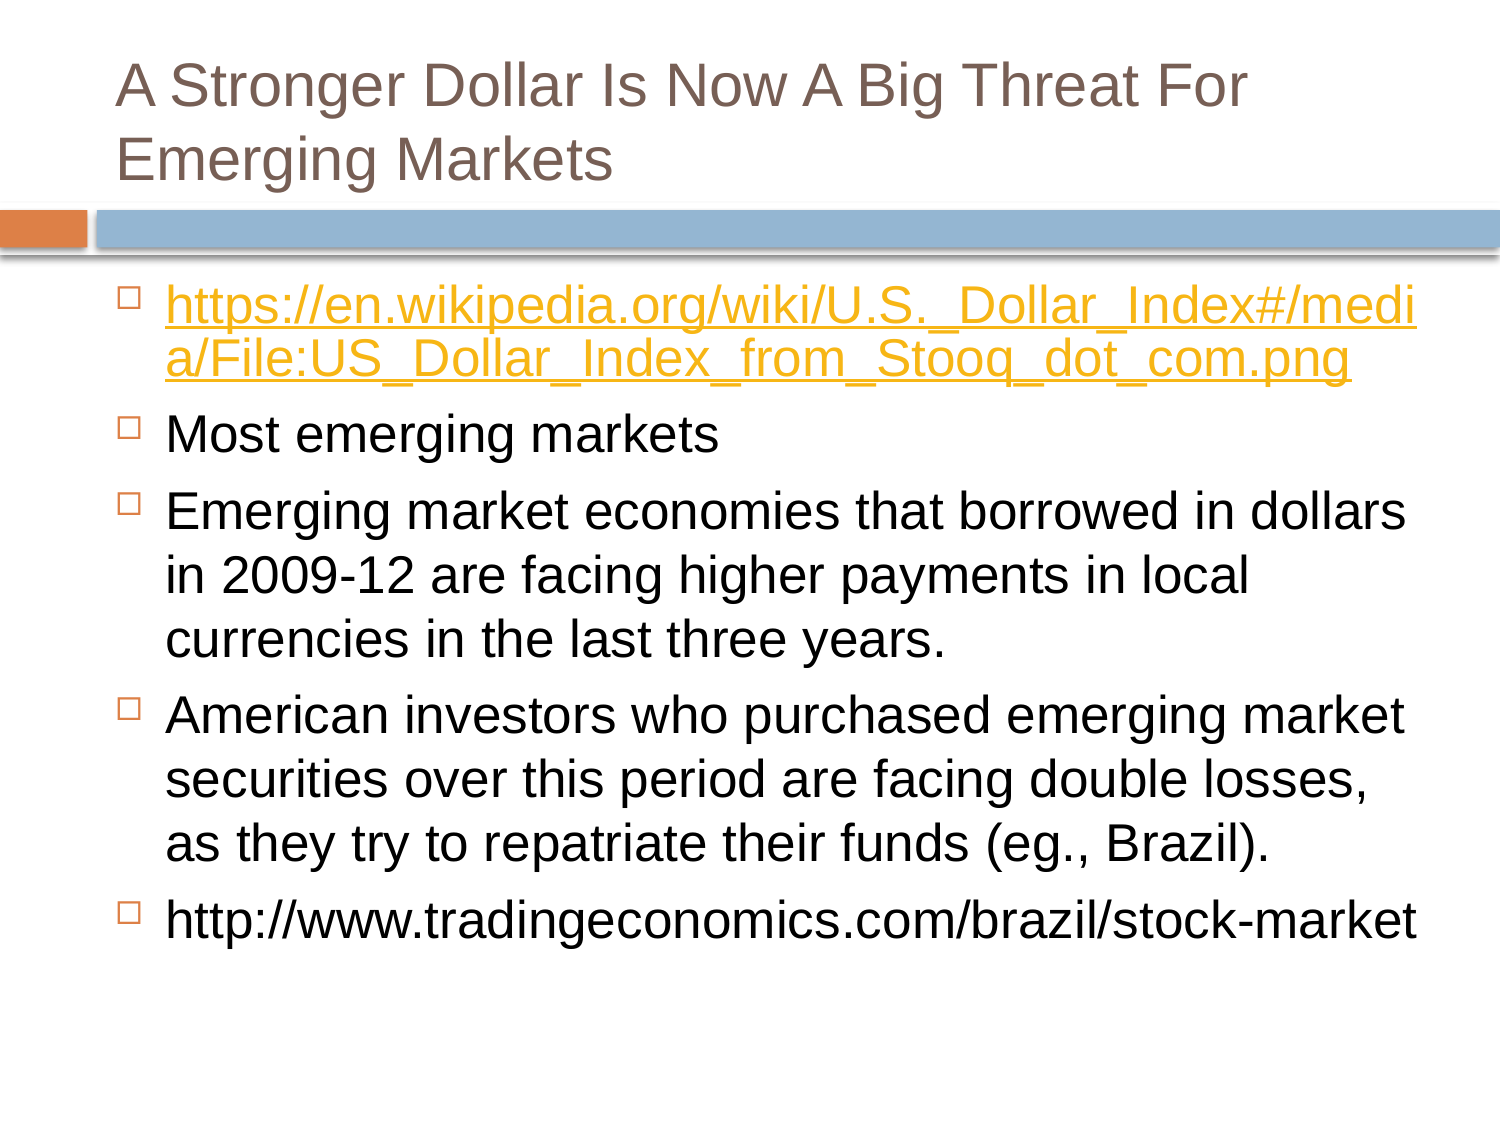

# A Stronger Dollar Is Now A Big Threat For Emerging Markets
https://en.wikipedia.org/wiki/U.S._Dollar_Index#/media/File:US_Dollar_Index_from_Stooq_dot_com.png
Most emerging markets
Emerging market economies that borrowed in dollars in 2009-12 are facing higher payments in local currencies in the last three years.
American investors who purchased emerging market securities over this period are facing double losses, as they try to repatriate their funds (eg., Brazil).
http://www.tradingeconomics.com/brazil/stock-market